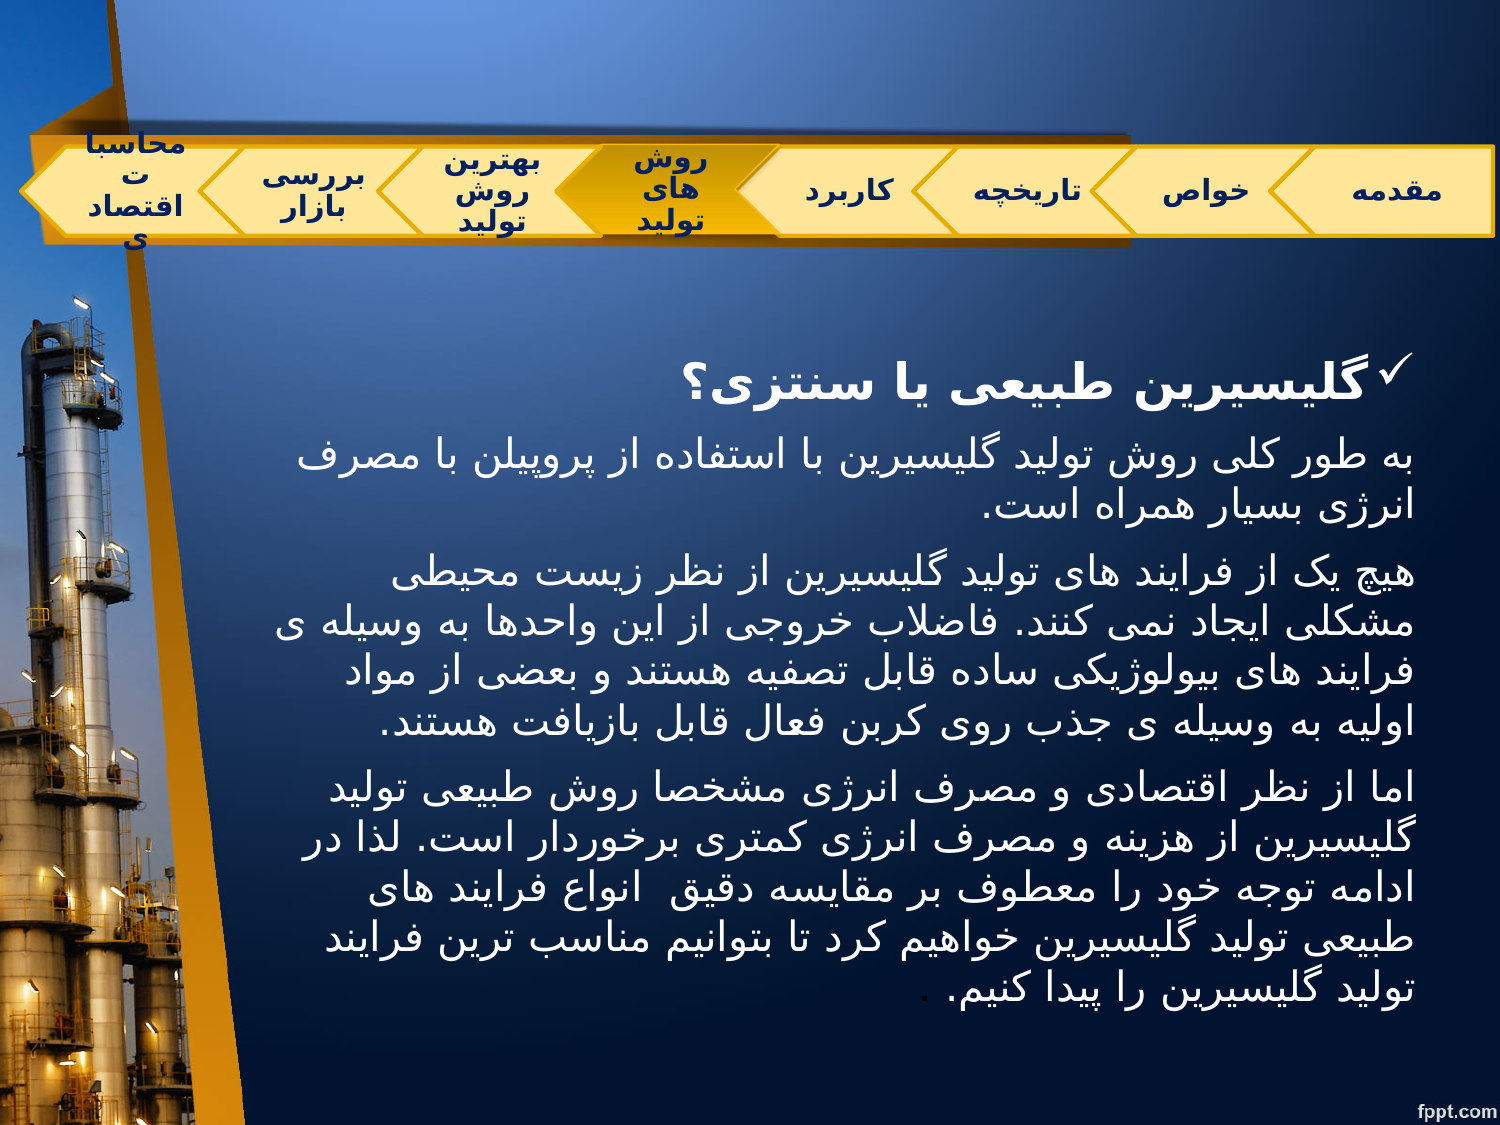

مقدمه
خواص
تاریخچه
کاربرد
روش های تولید
بهترین روش تولید
بررسی بازار
محاسبات اقتصادی
گلیسیرین طبیعی یا سنتزی؟
به طور کلی روش تولید گلیسیرین با استفاده از پروپیلن با مصرف انرژی بسیار همراه است.
هیچ یک از فرایند های تولید گلیسیرین از نظر زیست محیطی مشکلی ایجاد نمی کنند. فاضلاب خروجی از این واحدها به وسیله ی فرایند های بیولوژیکی ساده قابل تصفیه هستند و بعضی از مواد اولیه به وسیله ی جذب روی کربن فعال قابل بازیافت هستند.
اما از نظر اقتصادی و مصرف انرژی مشخصا روش طبیعی تولید گلیسیرین از هزینه و مصرف انرژی کمتری برخوردار است. لذا در ادامه توجه خود را معطوف بر مقایسه دقیق  انواع فرایند های طبیعی تولید گلیسیرین خواهیم کرد تا بتوانیم مناسب ترین فرایند تولید گلیسیرین را پیدا کنیم. .